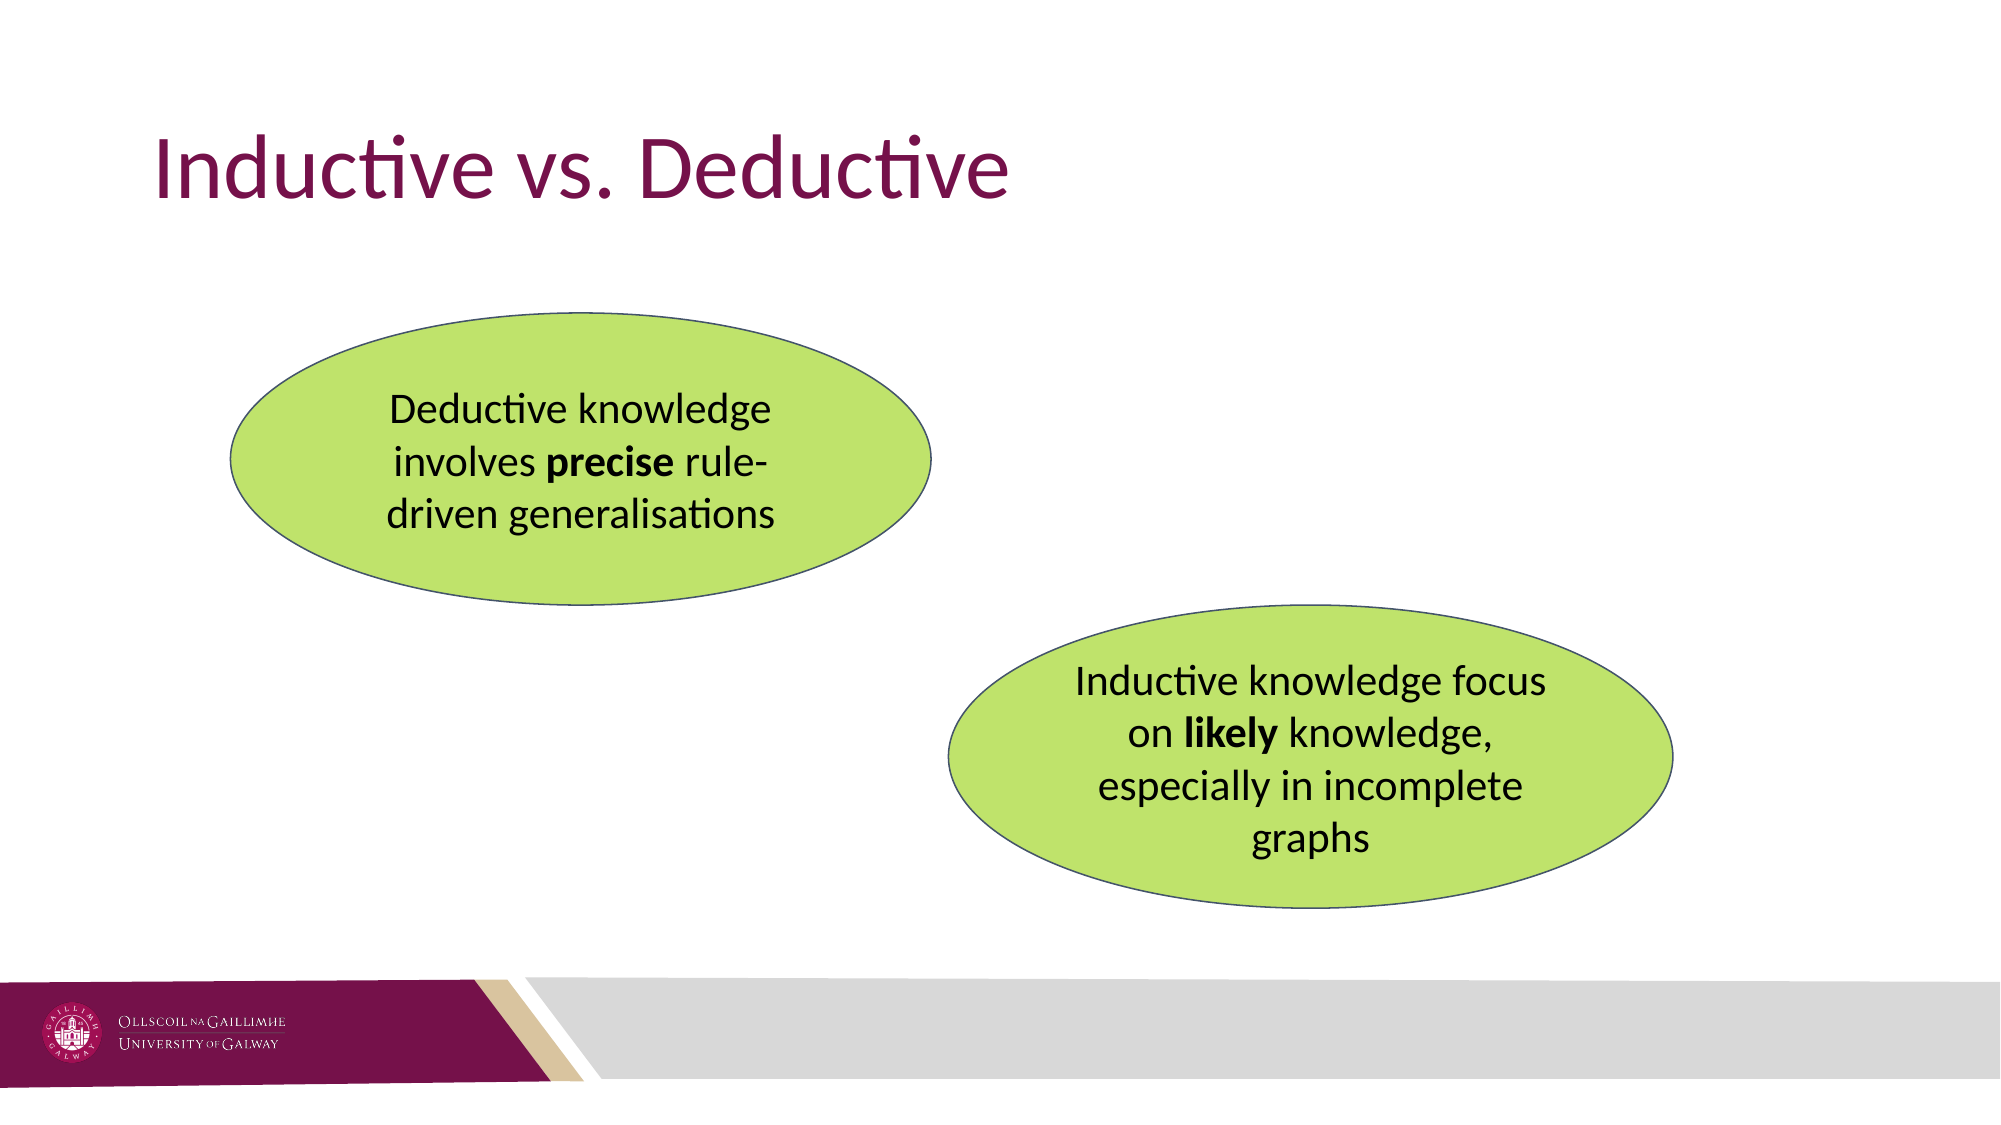

# Inductive vs. Deductive
Deductive knowledge involves precise rule-driven generalisations
Inductive knowledge focus on likely knowledge, especially in incomplete graphs